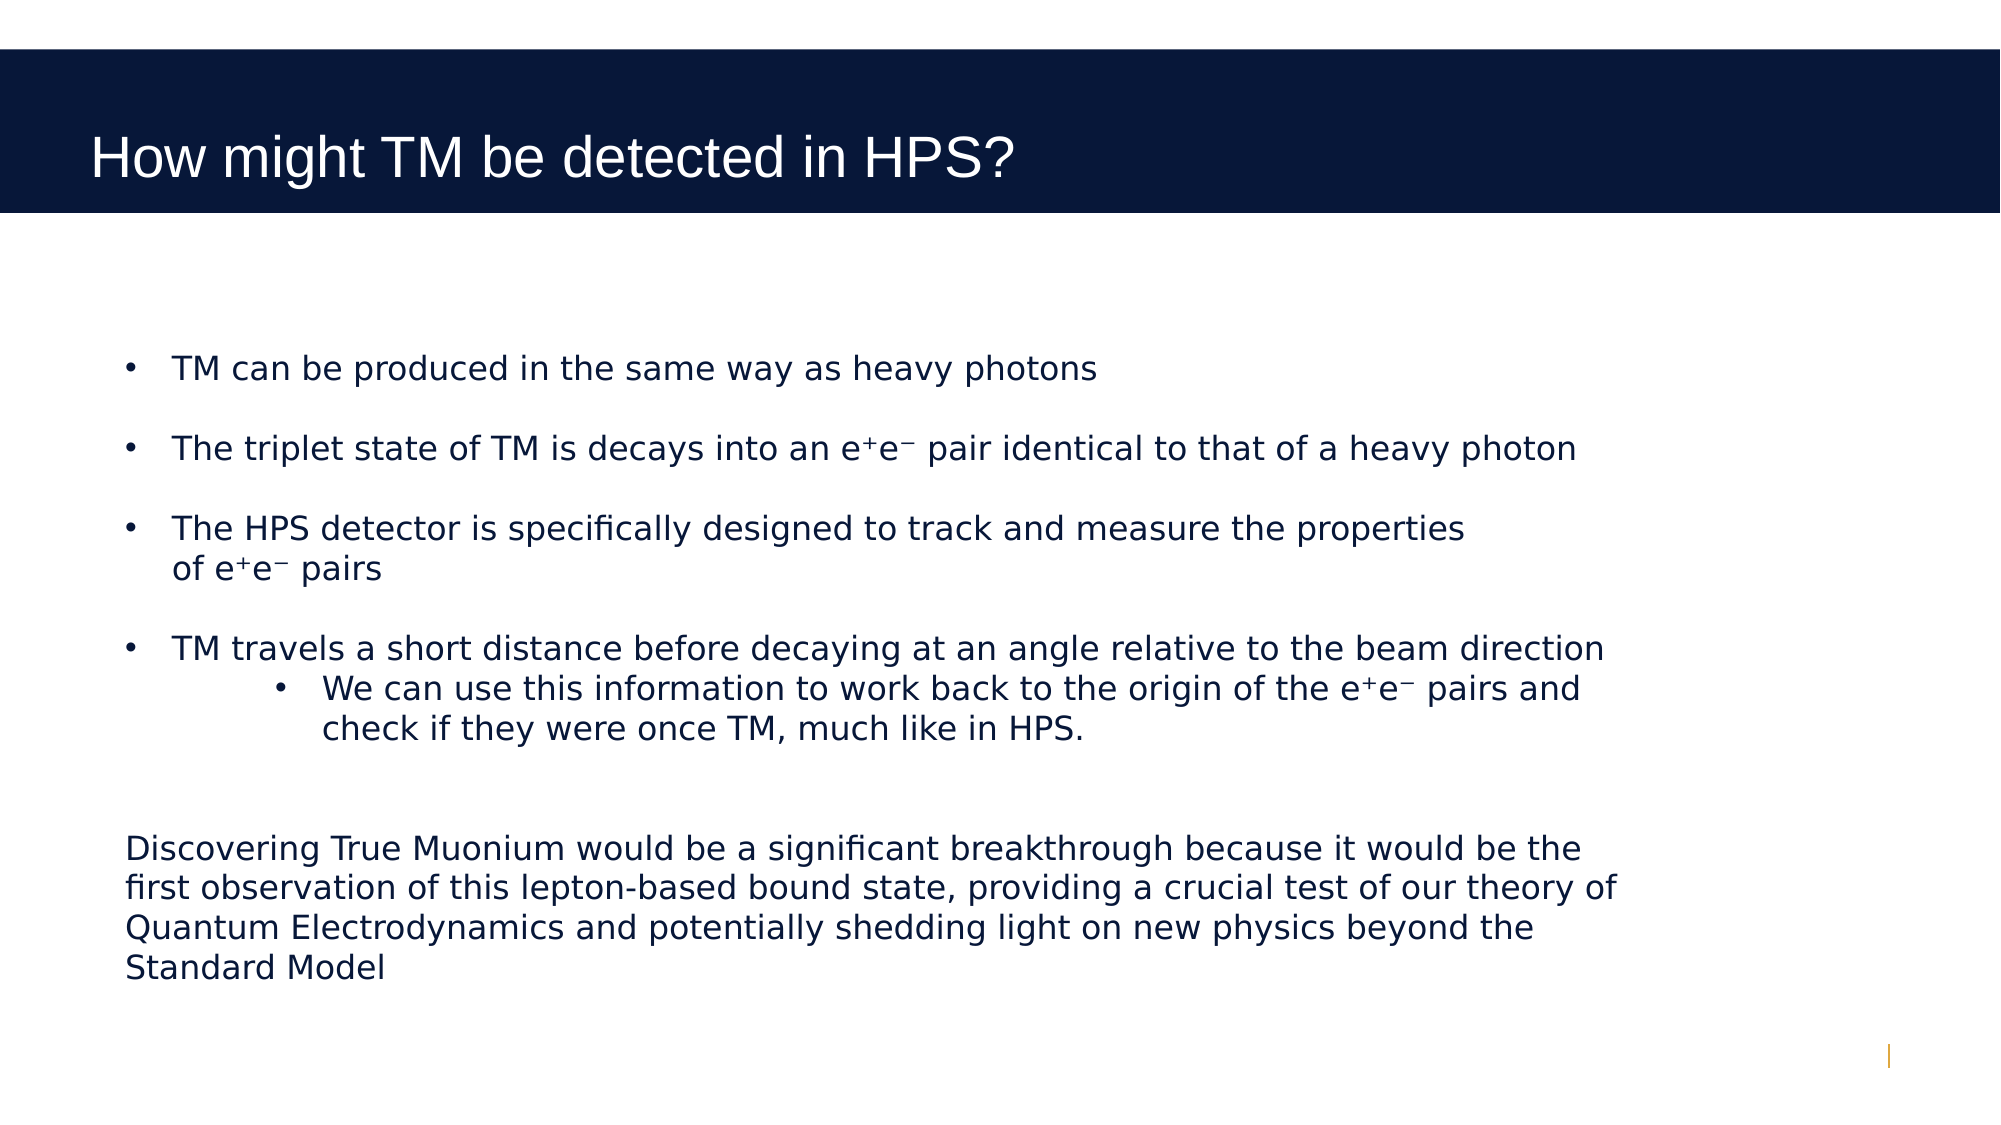

# How might TM be detected in HPS?
TM can be produced in the same way as heavy photons

The triplet state of TM is decays into an e⁺e⁻ pair identical to that of a heavy photon

The HPS detector is specifically designed to track and measure the properties of e⁺e⁻ pairs

TM travels a short distance before decaying at an angle relative to the beam direction
We can use this information to work back to the origin of the e⁺e⁻ pairs and check if they were once TM, much like in HPS.

Discovering True Muonium would be a significant breakthrough because it would be the first observation of this lepton-based bound state, providing a crucial test of our theory of Quantum Electrodynamics and potentially shedding light on new physics beyond the Standard Model